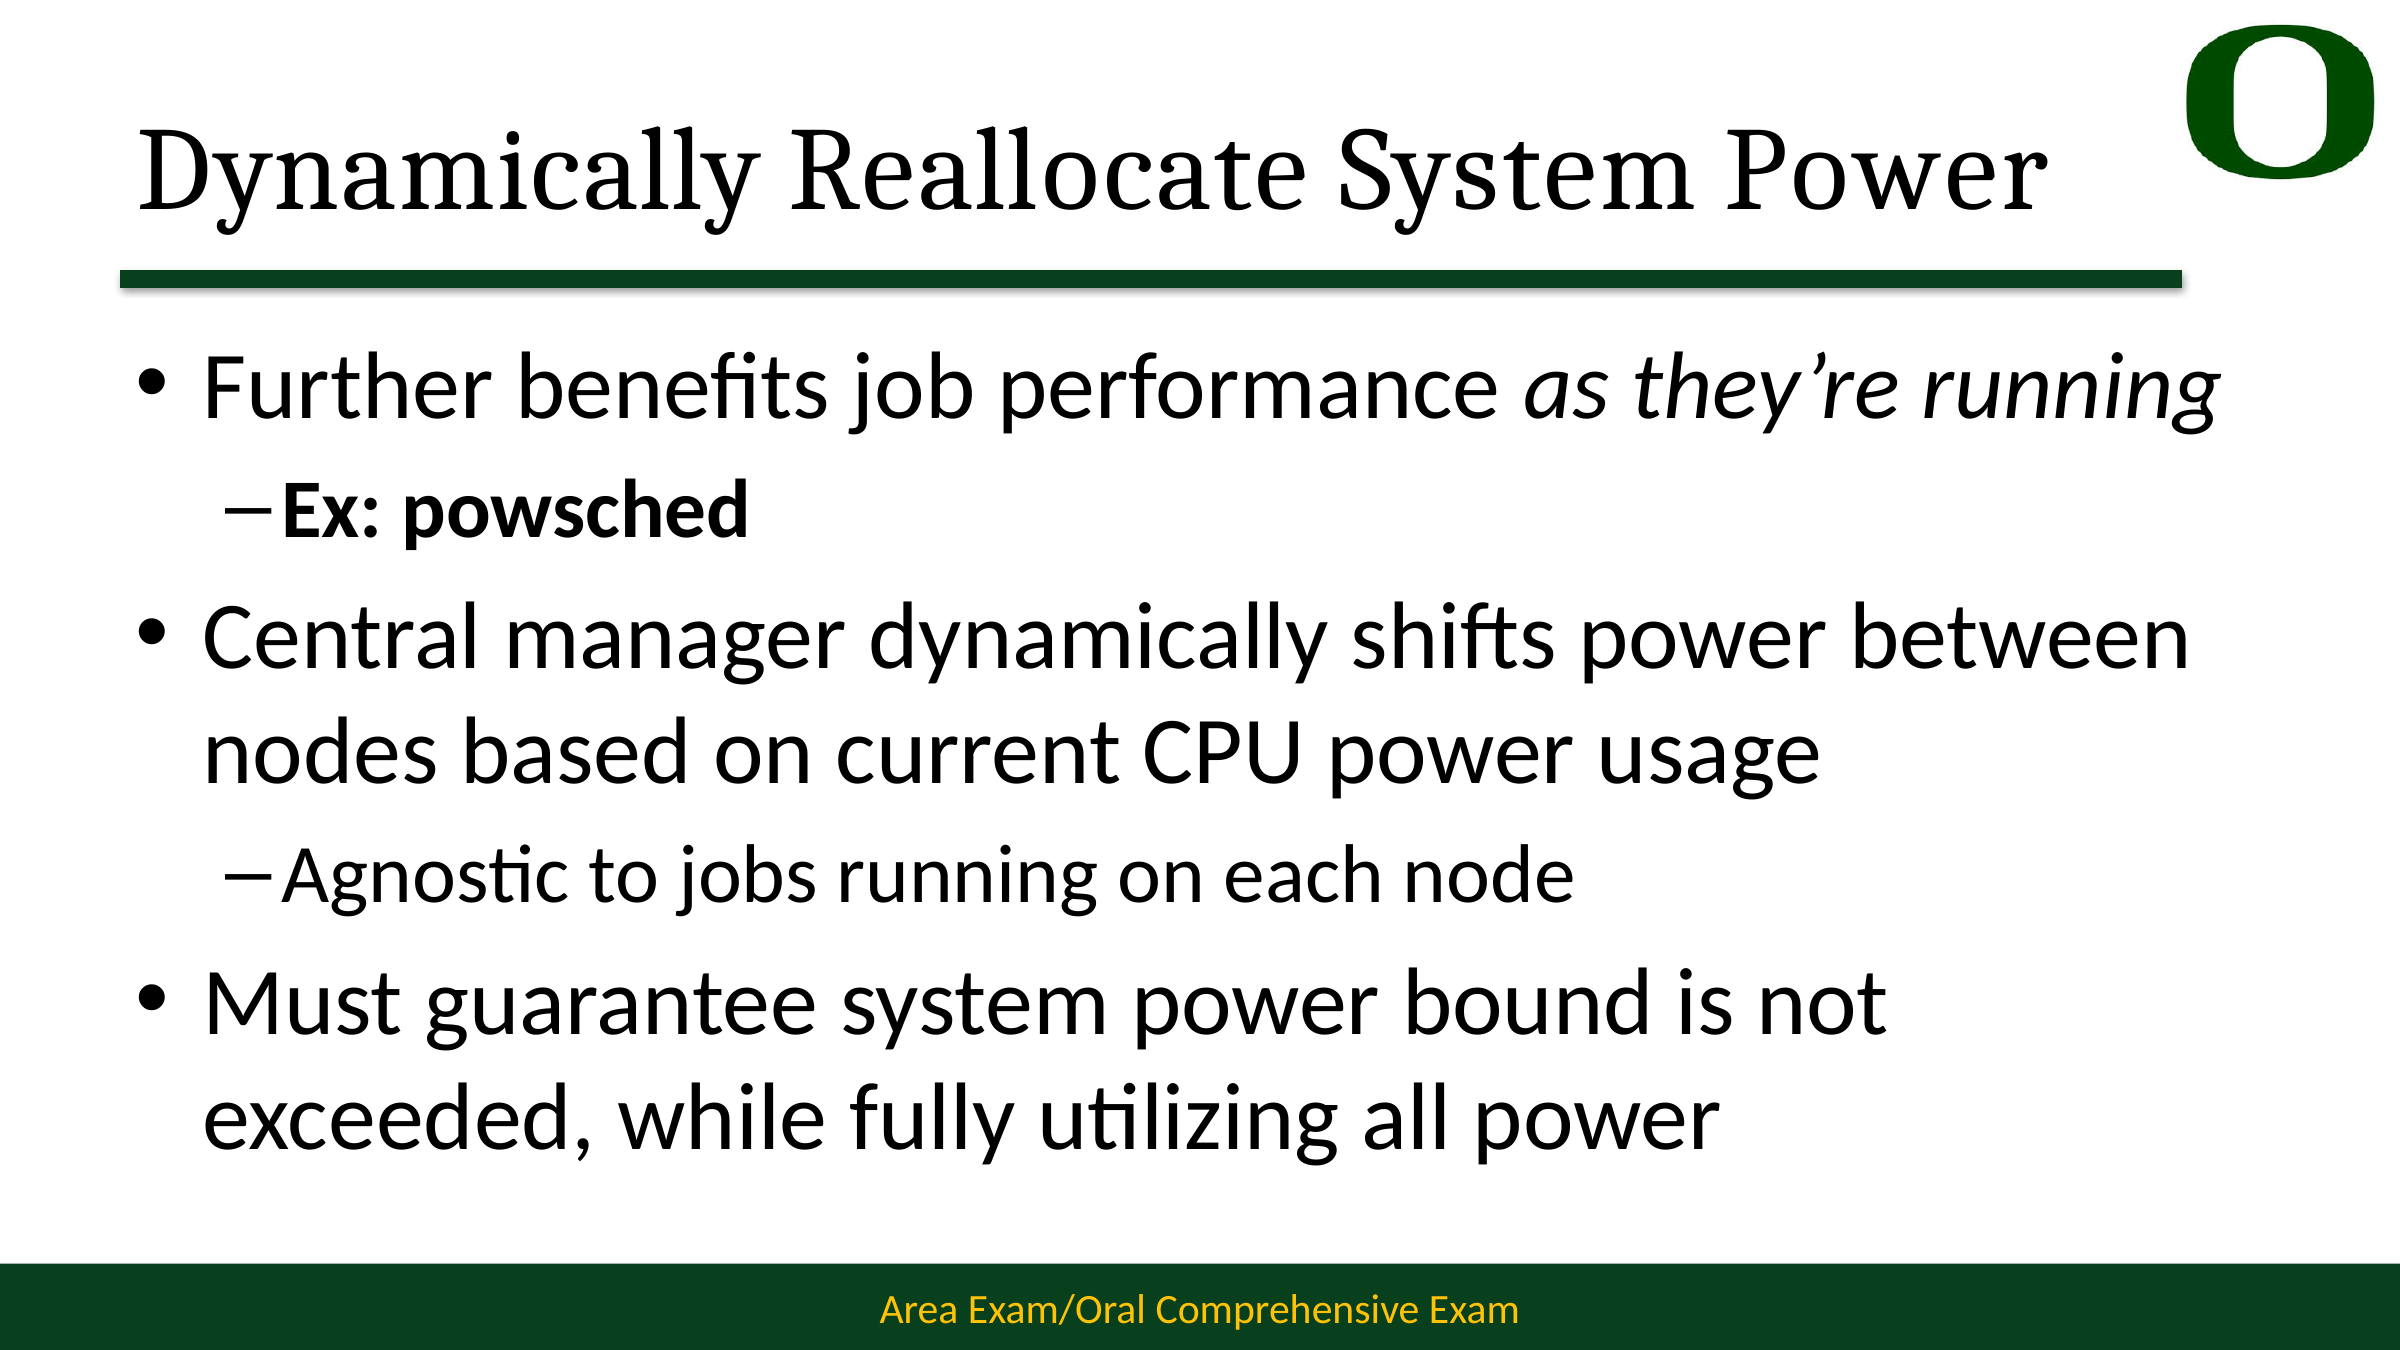

# Dynamically Reallocate System Power
Further benefits job performance as they’re running
Ex: powsched
Central manager dynamically shifts power between nodes based on current CPU power usage
Agnostic to jobs running on each node
Must guarantee system power bound is not exceeded, while fully utilizing all power
37